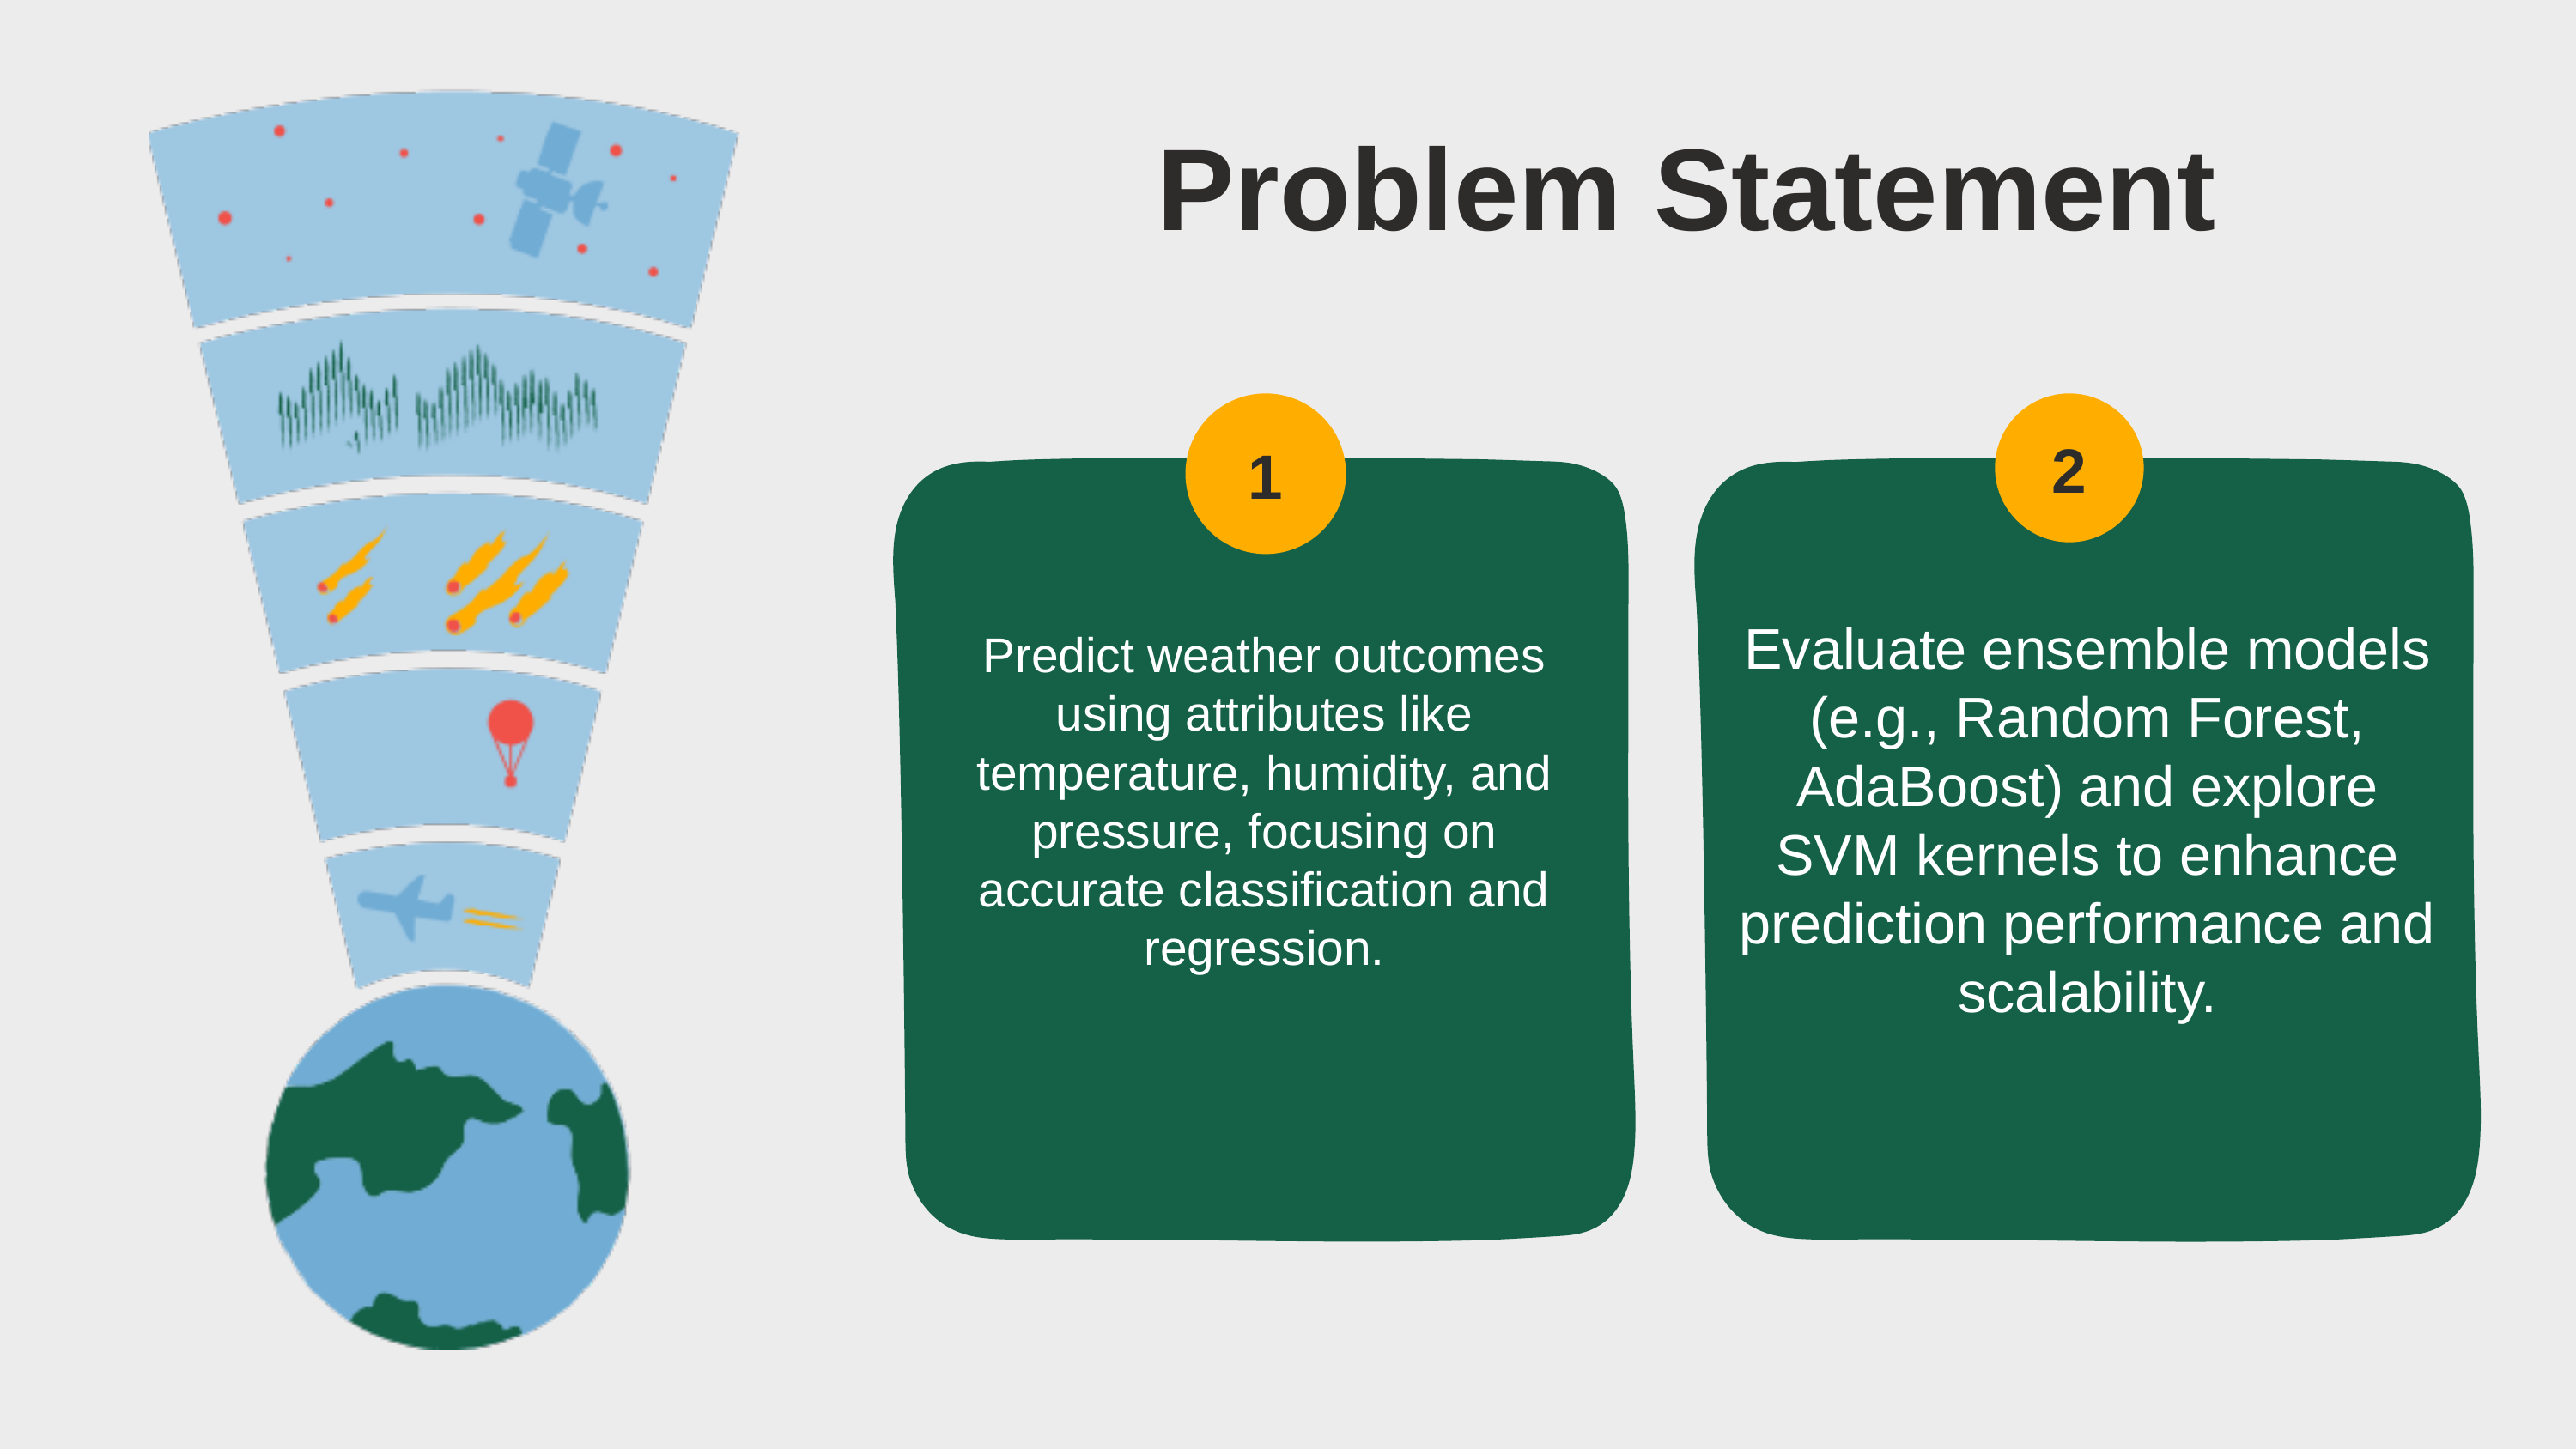

Problem Statement​

1

2

Evaluate ensemble models (e.g., Random Forest, AdaBoost) and explore SVM kernels to enhance prediction performance and scalability.
Predict weather outcomes using attributes like temperature, humidity, and pressure, focusing on accurate classification and regression.